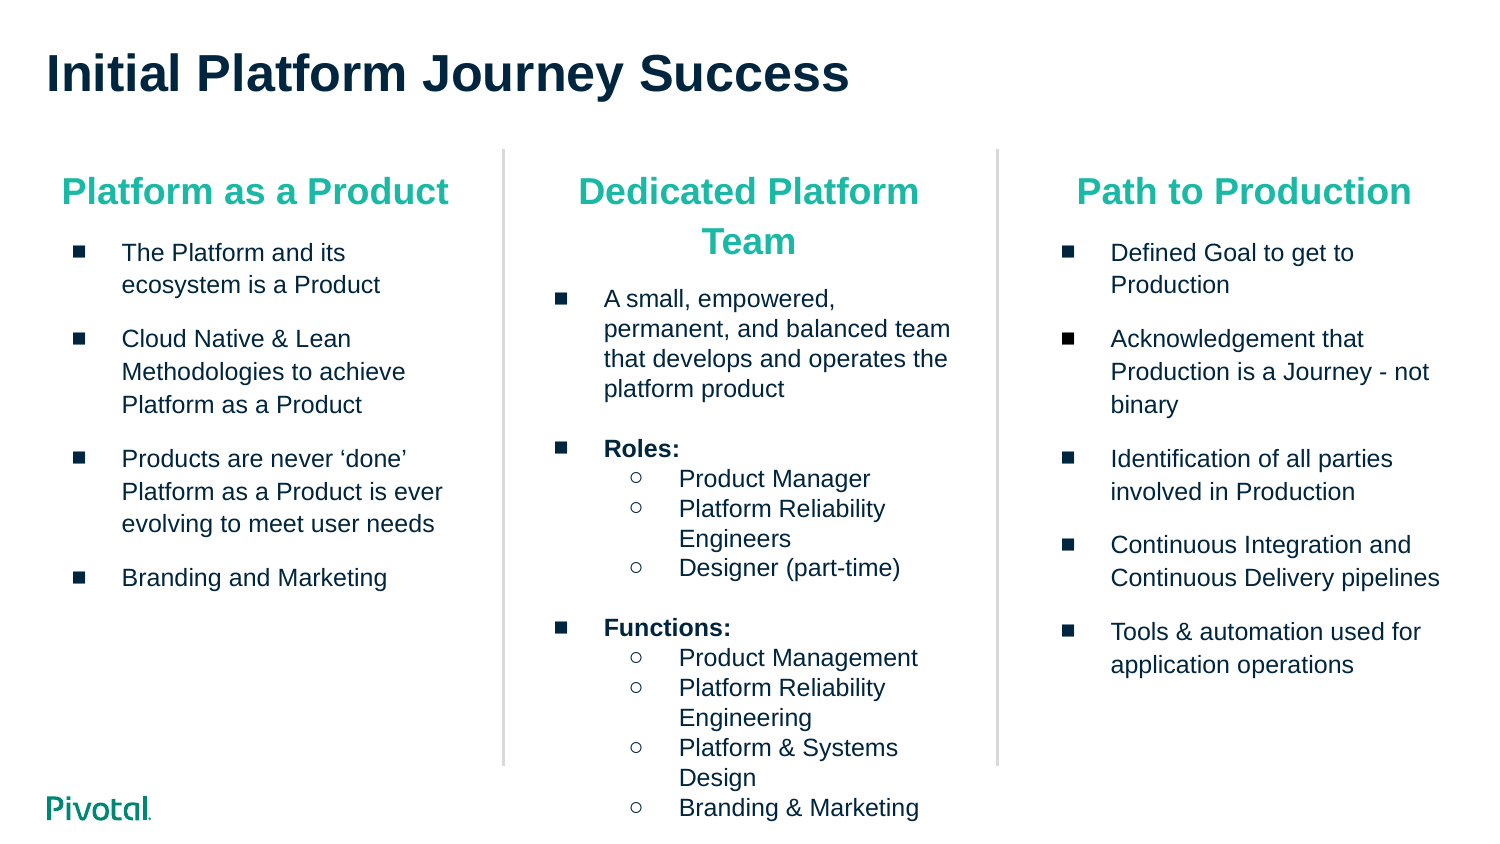

# Initial Platform Journey Success
Platform as a Product
The Platform and its ecosystem is a Product
Cloud Native & Lean Methodologies to achieve Platform as a Product
Products are never ‘done’
Platform as a Product is ever evolving to meet user needs
Branding and Marketing
Dedicated Platform Team
A small, empowered, permanent, and balanced team that develops and operates the platform product

Roles:
Product Manager
Platform Reliability Engineers
Designer (part-time)
Functions:
Product Management
Platform Reliability Engineering
Platform & Systems Design
Branding & Marketing
Path to Production
Defined Goal to get to Production
Acknowledgement that Production is a Journey - not binary
Identification of all parties involved in Production
Continuous Integration and Continuous Delivery pipelines
Tools & automation used for application operations